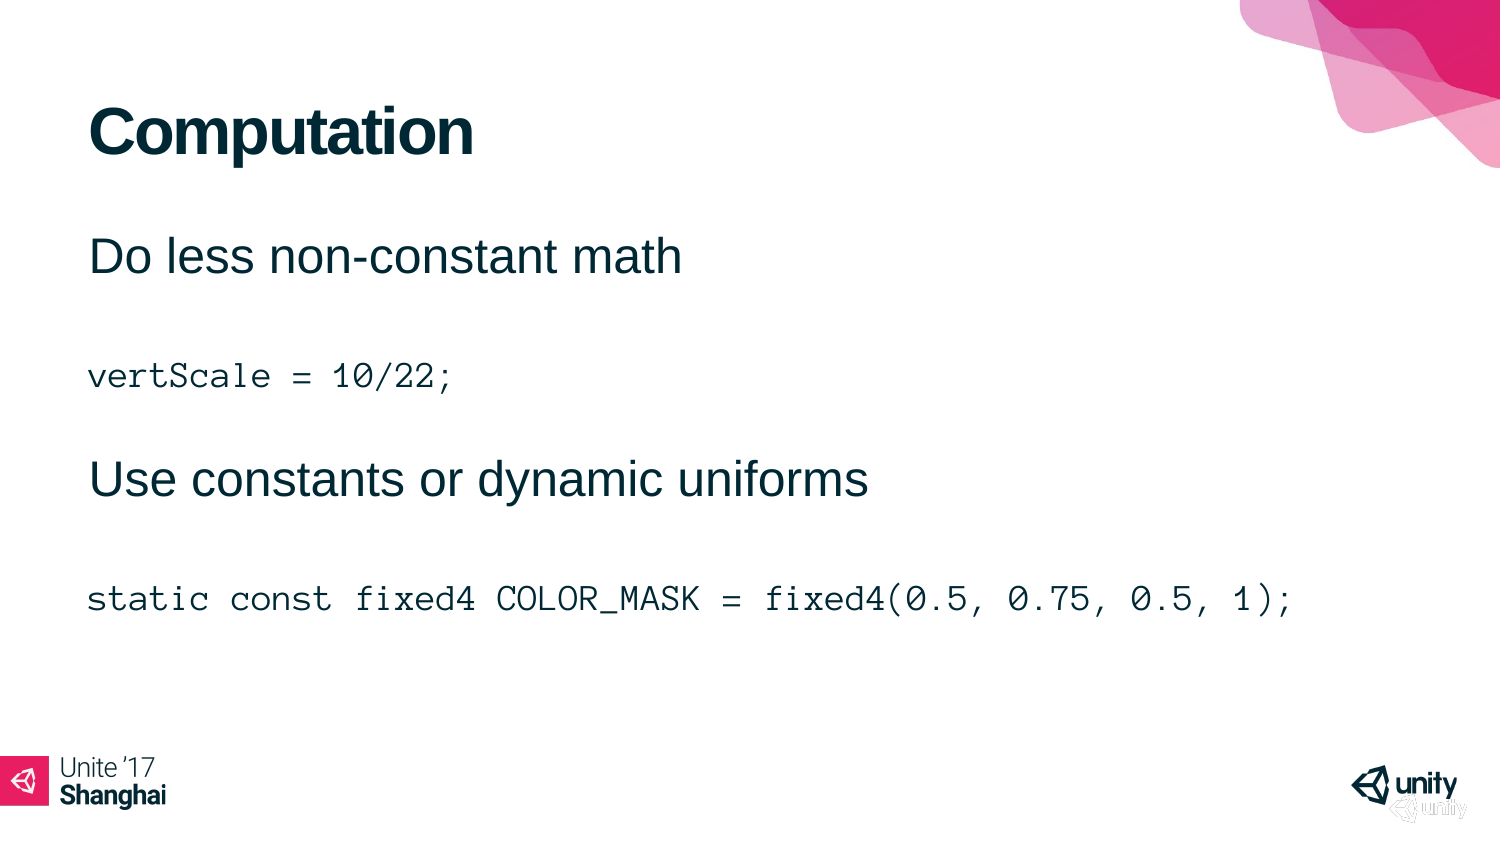

# Computation
Do less non-constant math

vertScale = 10/22;

Use constants or dynamic uniforms

static const fixed4 COLOR_MASK = fixed4(0.5, 0.75, 0.5, 1);